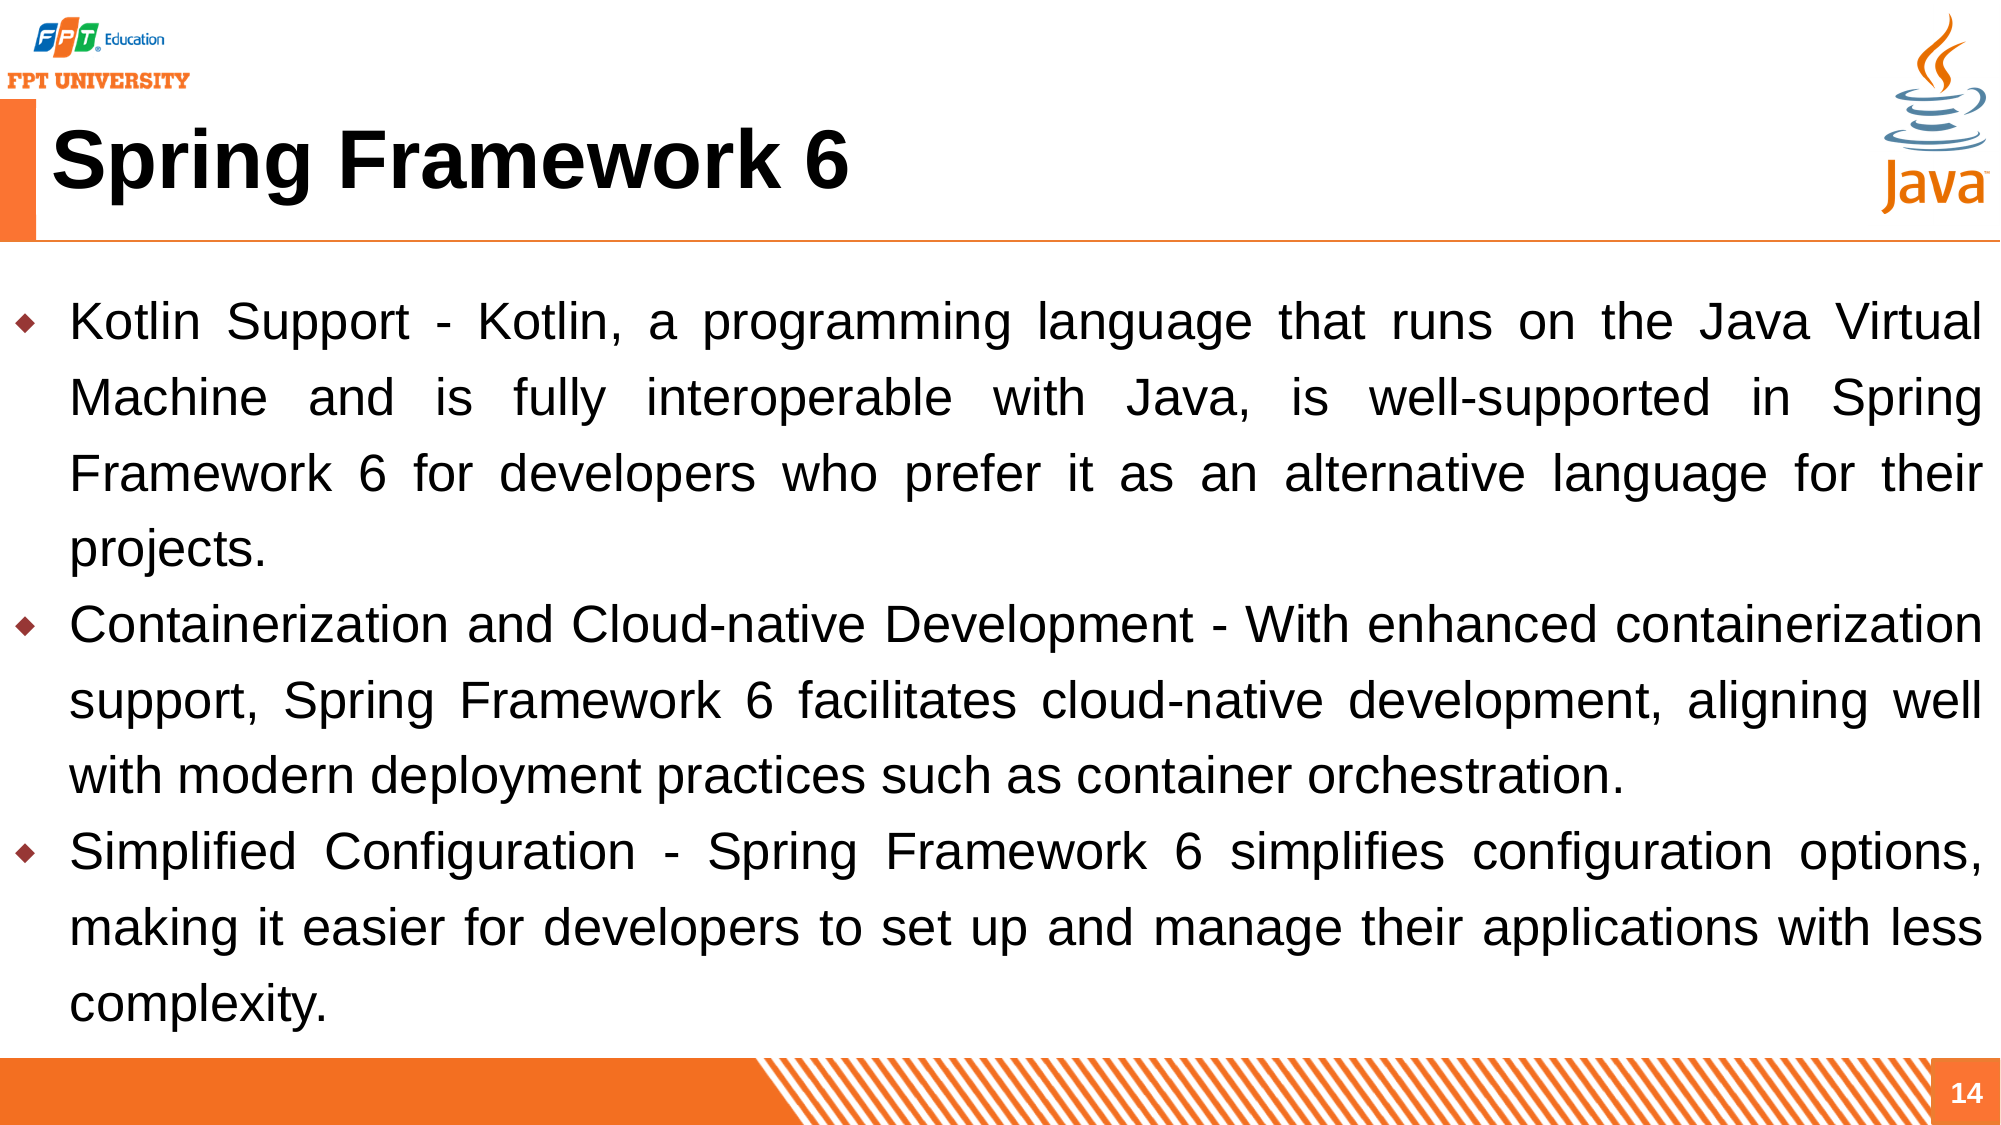

# Spring Framework 6
Kotlin Support - Kotlin, a programming language that runs on the Java Virtual Machine and is fully interoperable with Java, is well-supported in Spring Framework 6 for developers who prefer it as an alternative language for their projects.
Containerization and Cloud-native Development - With enhanced containerization support, Spring Framework 6 facilitates cloud-native development, aligning well with modern deployment practices such as container orchestration.
Simplified Configuration - Spring Framework 6 simplifies configuration options, making it easier for developers to set up and manage their applications with less complexity.
14